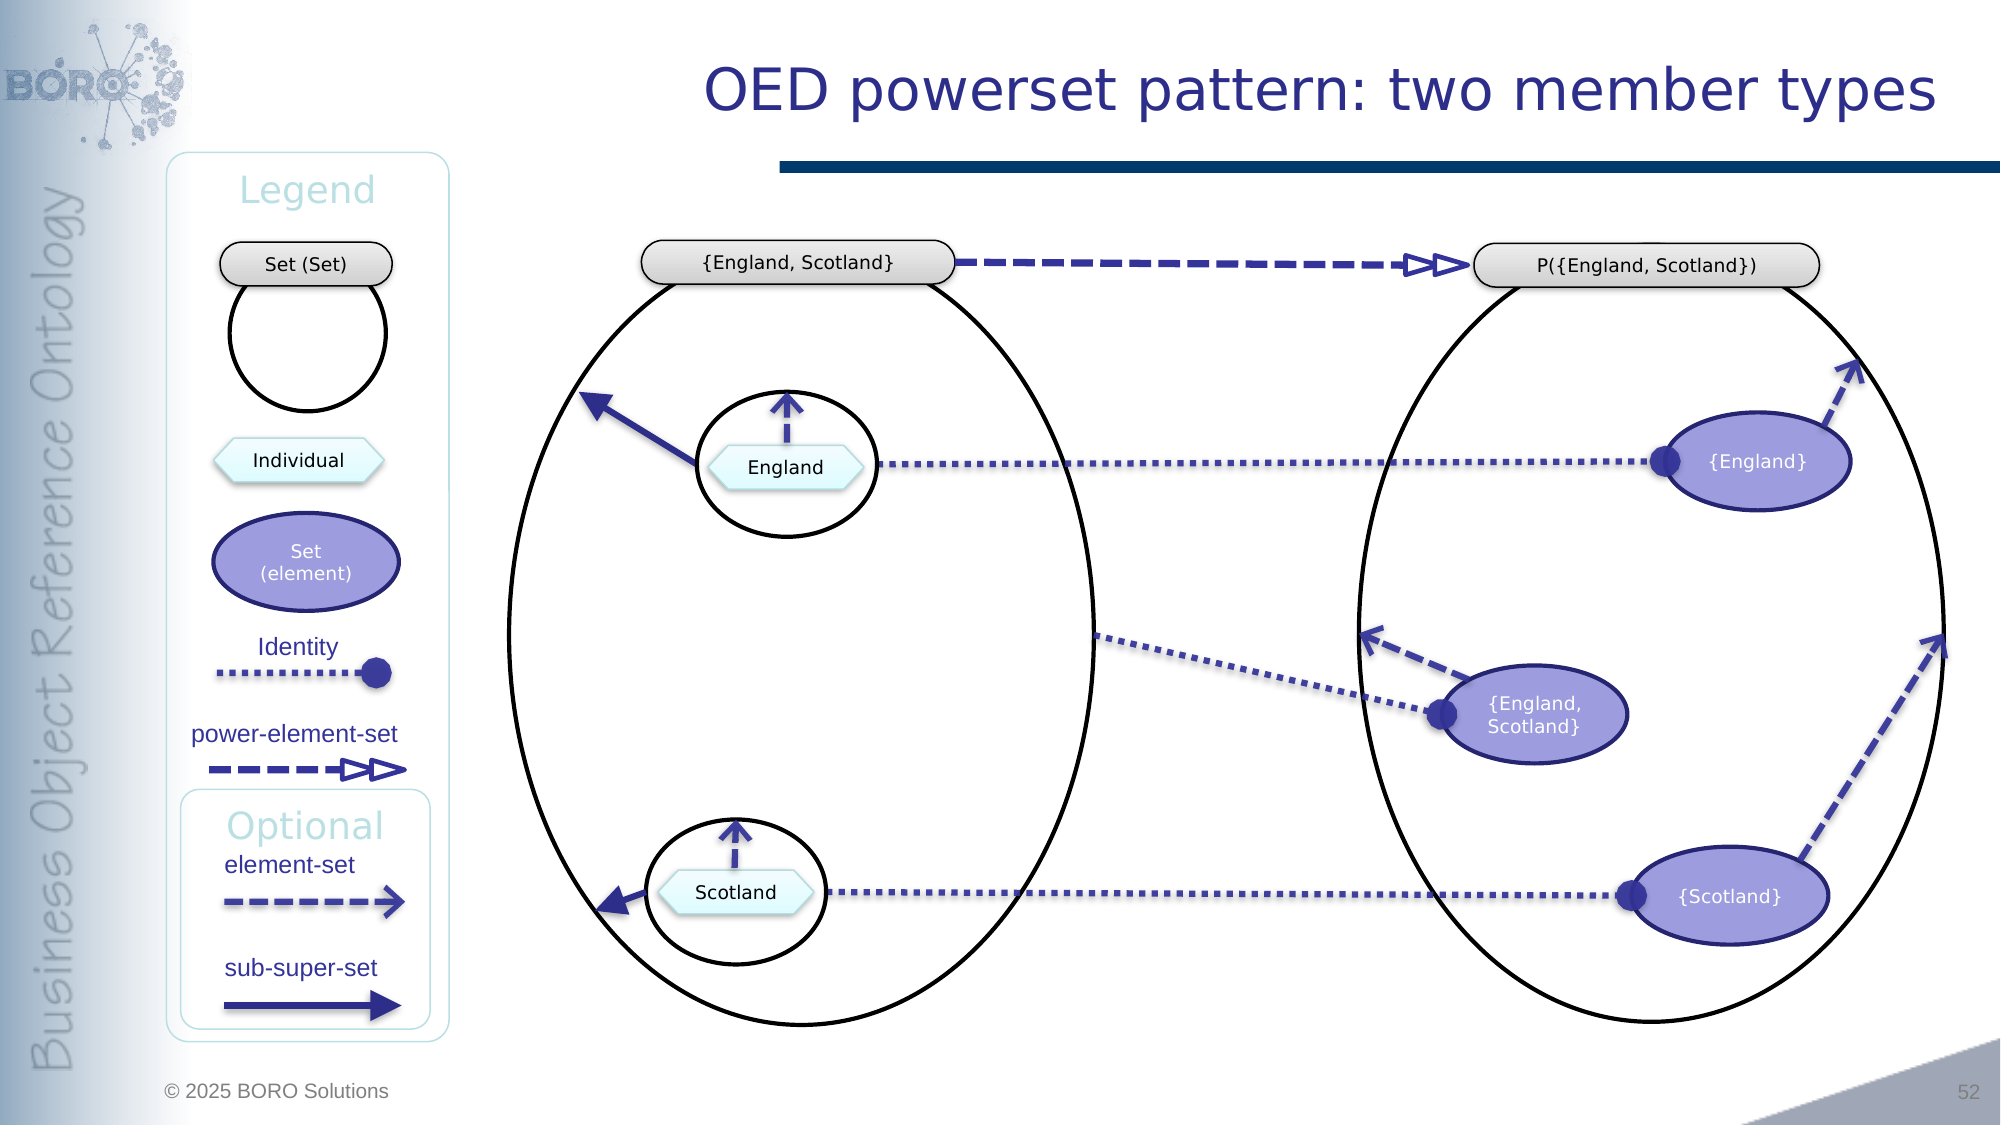

# OED powerset pattern: two member types
Legend
{England, Scotland}
Set (Set)

P({England, Scotland})

{England}
Individual
England
Set (element)
Identity
{England, Scotland}
power-element-set

Optional
element-set
sub-super-set

{Scotland}
Scotland
52